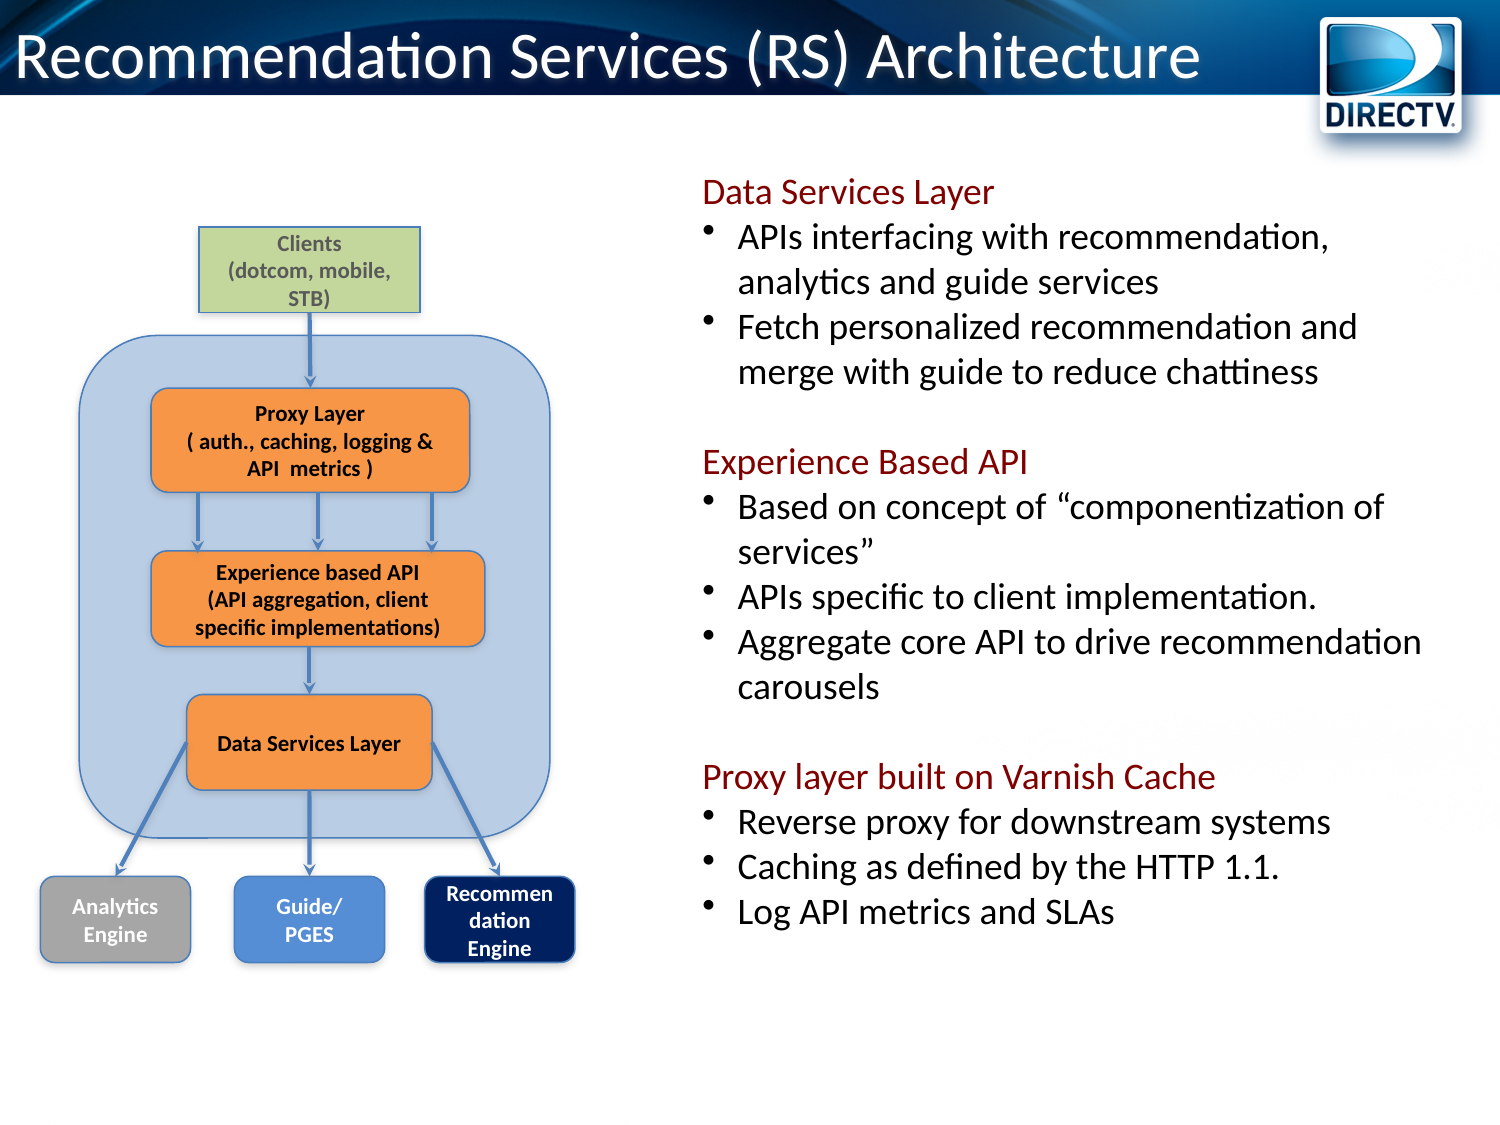

Recommendation Services (RS) Architecture
Data Services Layer
APIs interfacing with recommendation, analytics and guide services
Fetch personalized recommendation and merge with guide to reduce chattiness

Experience Based API
Based on concept of “componentization of services”
APIs specific to client implementation.
Aggregate core API to drive recommendation carousels

Proxy layer built on Varnish Cache
Reverse proxy for downstream systems
Caching as defined by the HTTP 1.1.
Log API metrics and SLAs

Clients
(dotcom, mobile, STB)

Proxy Layer
( auth., caching, logging & API  metrics )
Experience based API
(API aggregation, client specific implementations)
Data Services Layer
Analytics Engine
Guide/PGES
Recommendation Engine